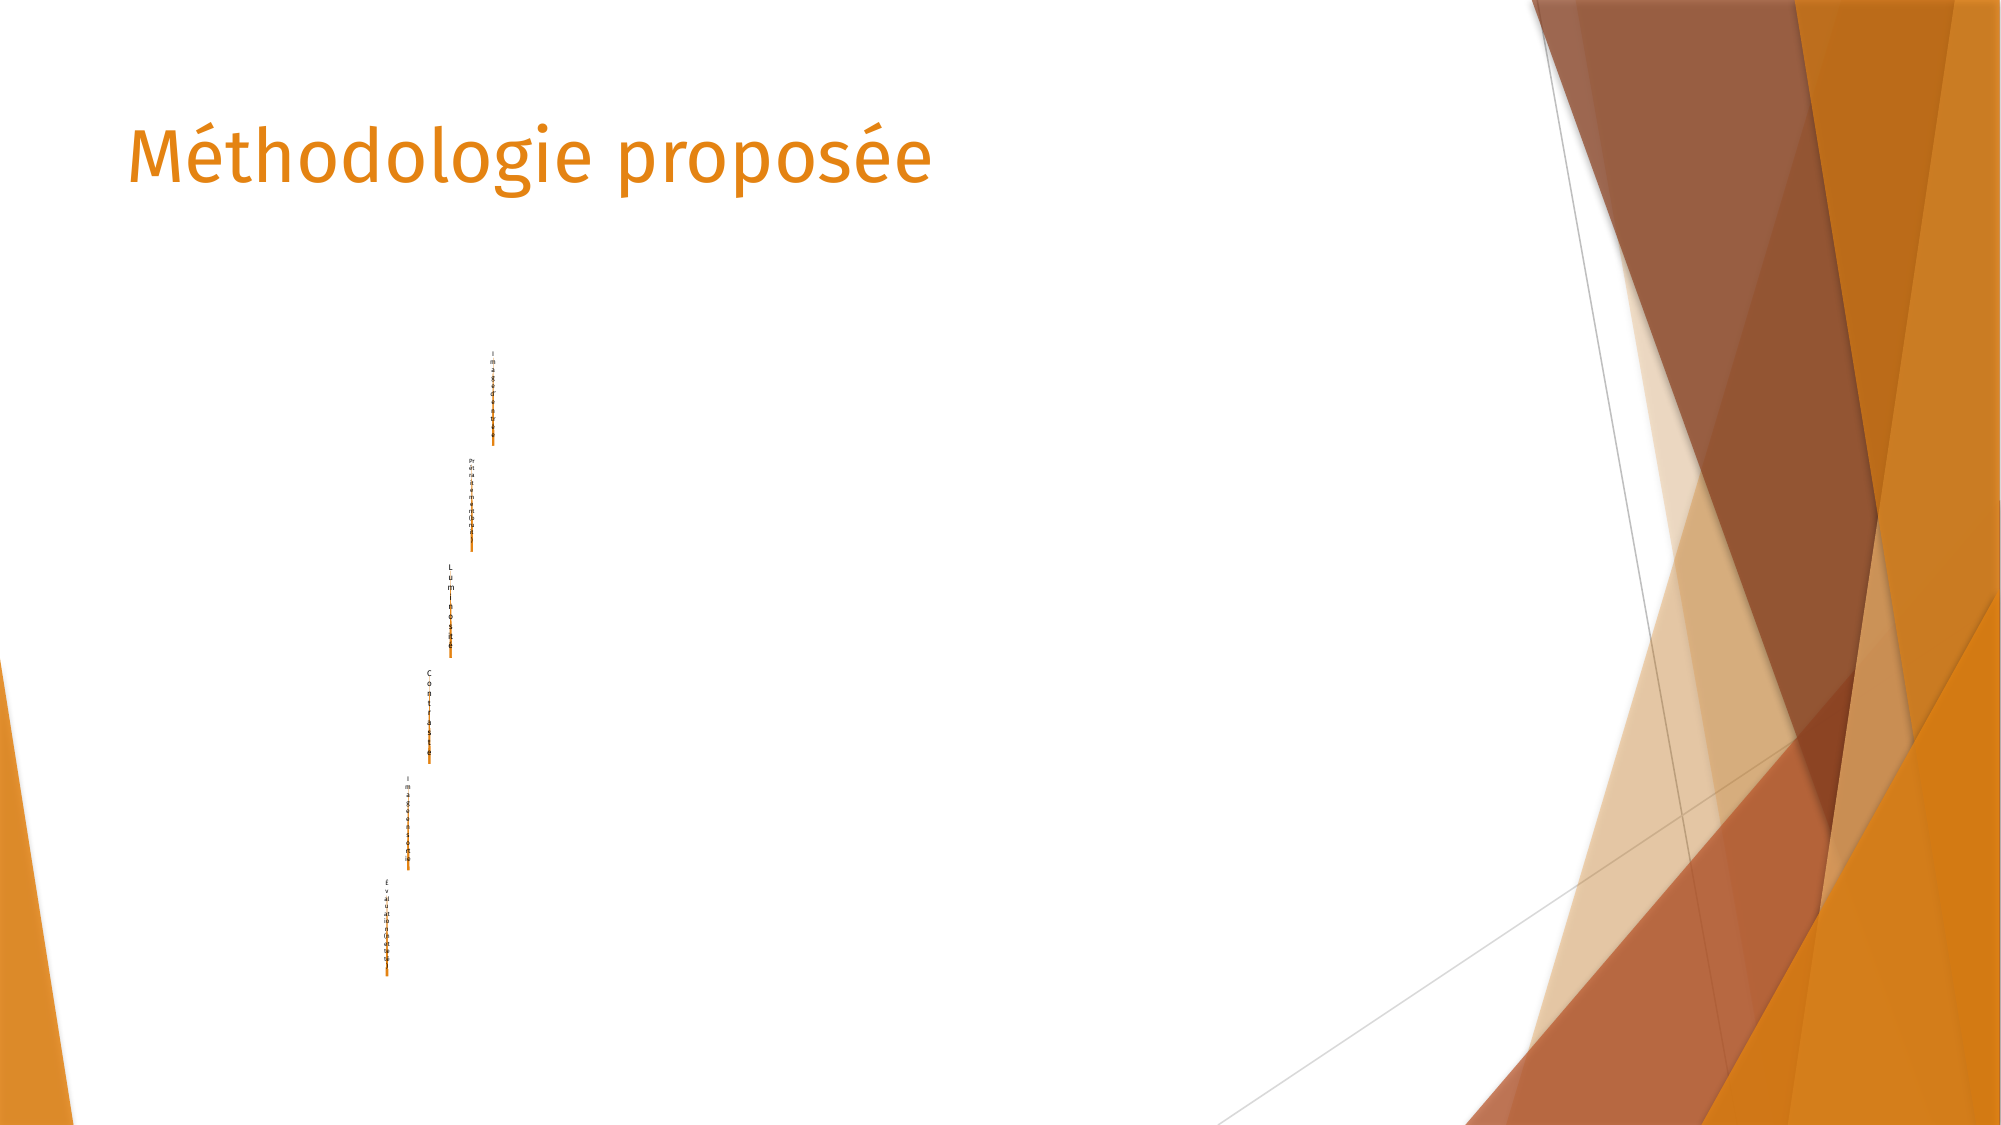

# Méthodologie proposée
Image d’entrée
Luminosité
Image en sortie
Contraste
Prétraitement (bruit)
Évaluation (netteté)